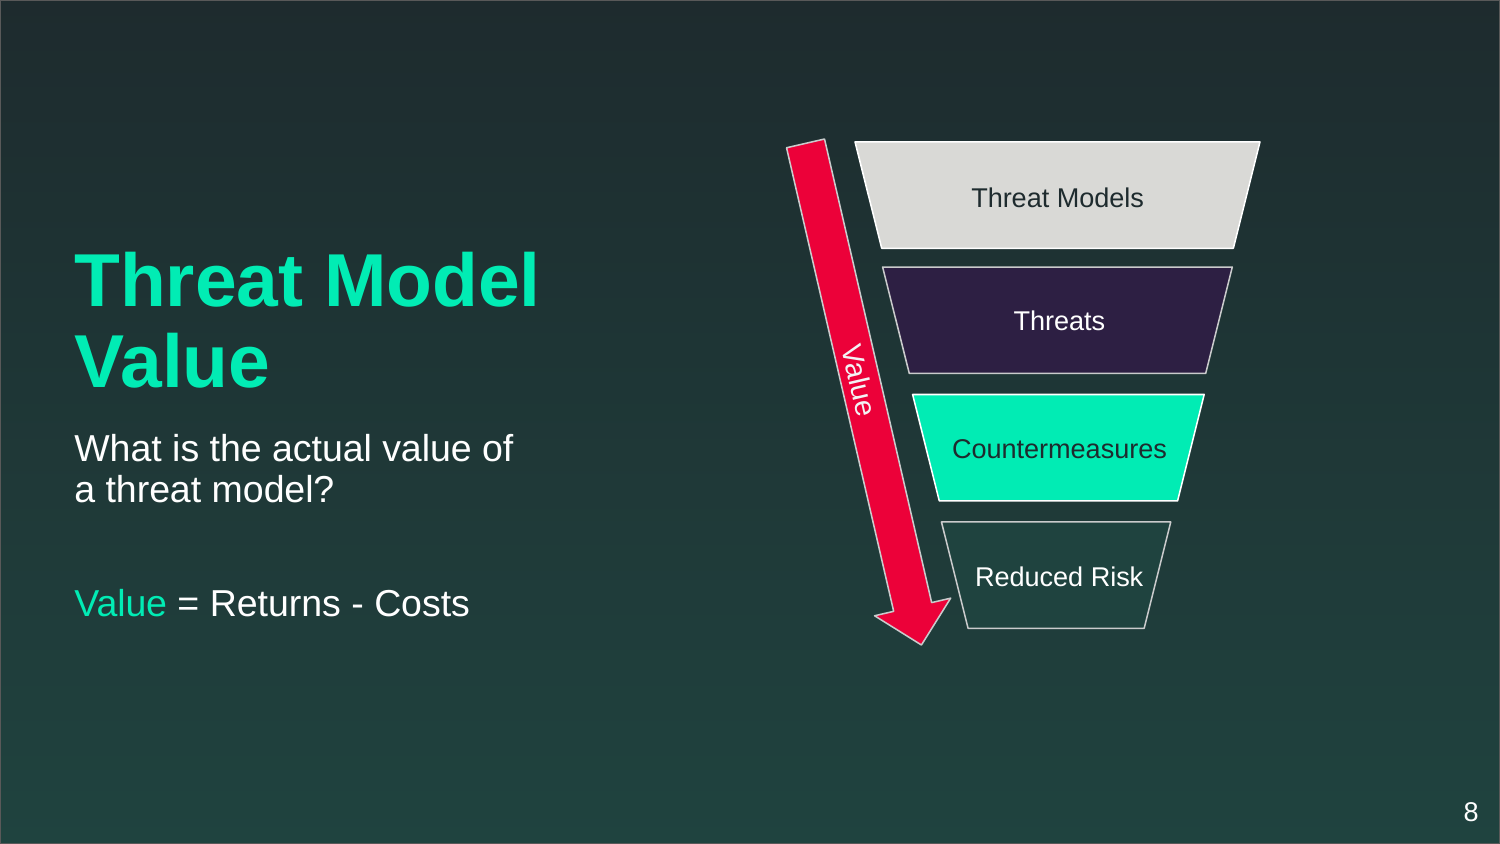

# Threat Model Value
Threat Models

Threats
Value

What is the actual value of a threat model?

Value = Returns - Costs
Countermeasures

Reduced Risk
8